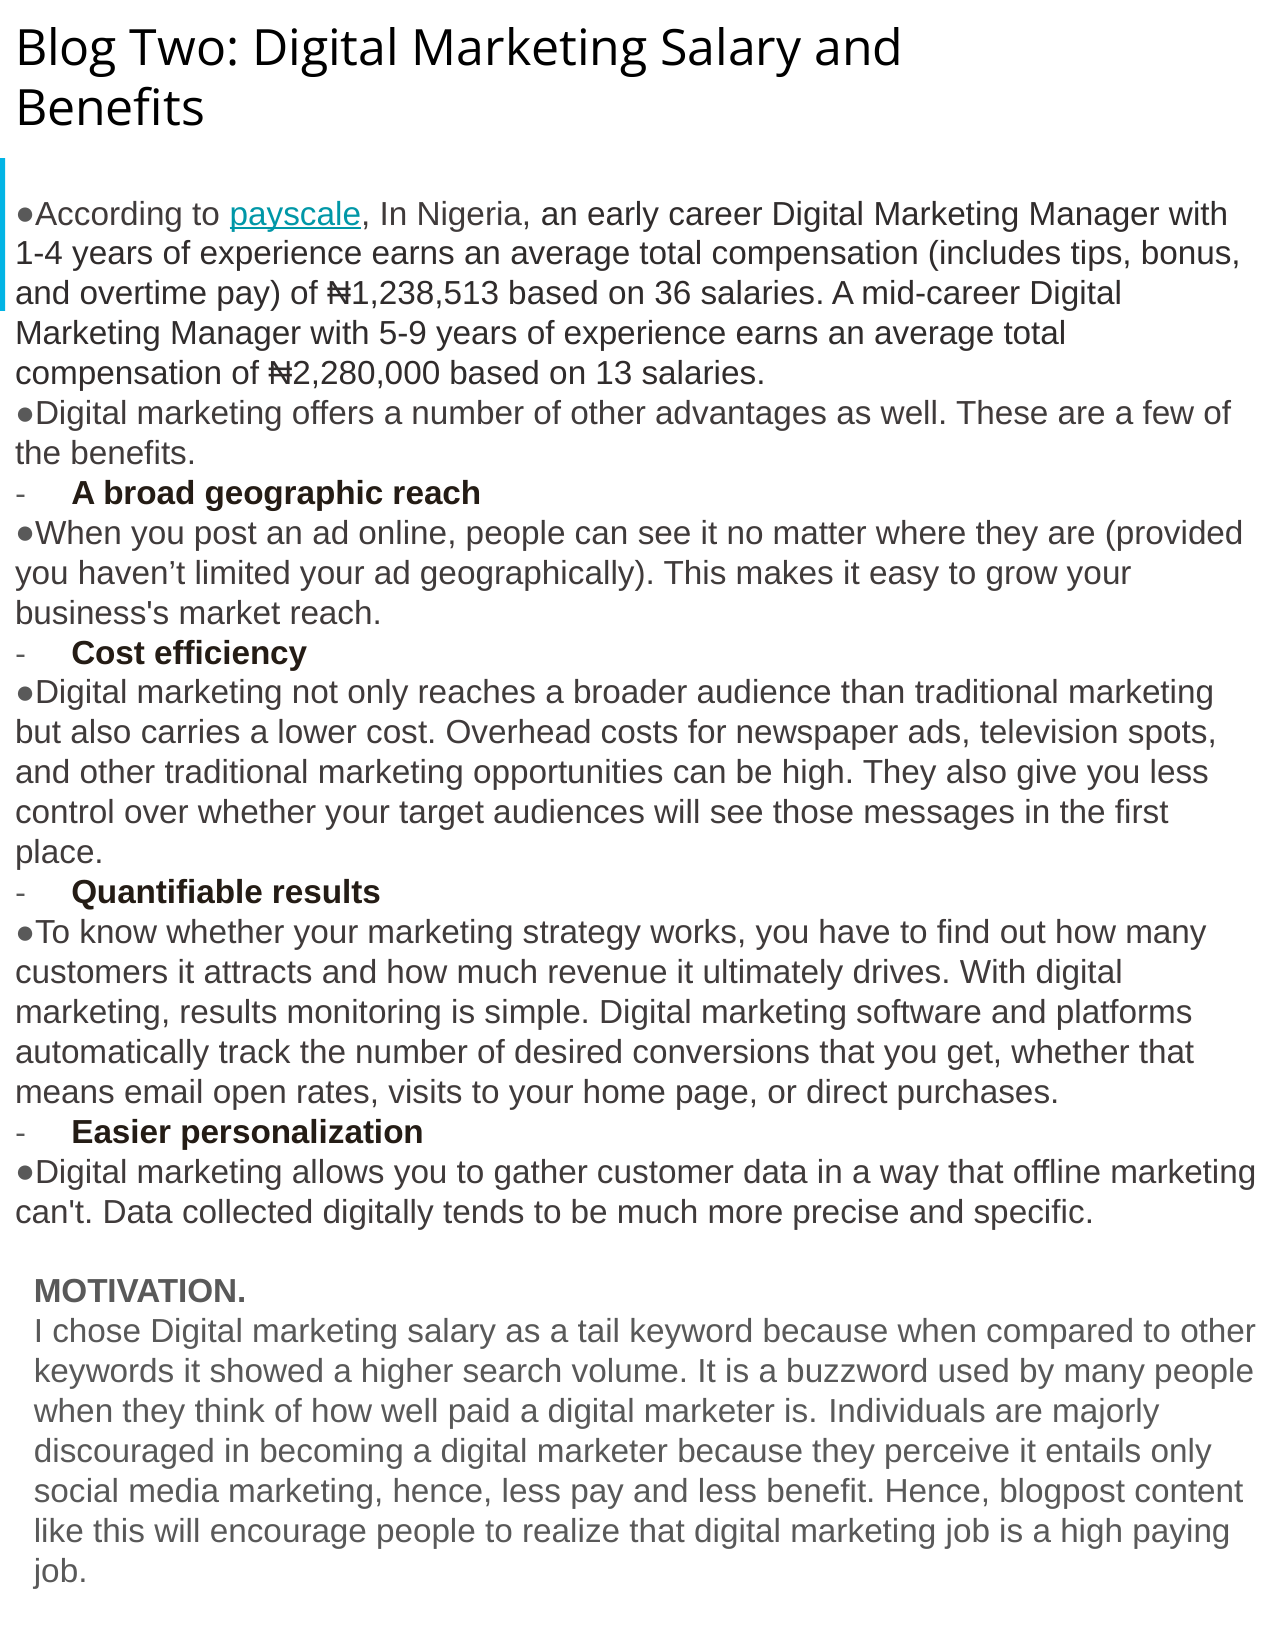

# Blog Two: Digital Marketing Salary and Benefits
According to payscale, In Nigeria, an early career Digital Marketing Manager with 1-4 years of experience earns an average total compensation (includes tips, bonus, and overtime pay) of ₦1,238,513 based on 36 salaries. A mid-career Digital Marketing Manager with 5-9 years of experience earns an average total compensation of ₦2,280,000 based on 13 salaries.
Digital marketing offers a number of other advantages as well. These are a few of the benefits.
A broad geographic reach
When you post an ad online, people can see it no matter where they are (provided you haven’t limited your ad geographically). This makes it easy to grow your business's market reach.
Cost efficiency
Digital marketing not only reaches a broader audience than traditional marketing but also carries a lower cost. Overhead costs for newspaper ads, television spots, and other traditional marketing opportunities can be high. They also give you less control over whether your target audiences will see those messages in the first place.
Quantifiable results
To know whether your marketing strategy works, you have to find out how many customers it attracts and how much revenue it ultimately drives. With digital marketing, results monitoring is simple. Digital marketing software and platforms automatically track the number of desired conversions that you get, whether that means email open rates, visits to your home page, or direct purchases.
Easier personalization
Digital marketing allows you to gather customer data in a way that offline marketing can't. Data collected digitally tends to be much more precise and specific.

MOTIVATION.
I chose Digital marketing salary as a tail keyword because when compared to other keywords it showed a higher search volume. It is a buzzword used by many people when they think of how well paid a digital marketer is. Individuals are majorly discouraged in becoming a digital marketer because they perceive it entails only social media marketing, hence, less pay and less benefit. Hence, blogpost content like this will encourage people to realize that digital marketing job is a high paying job.